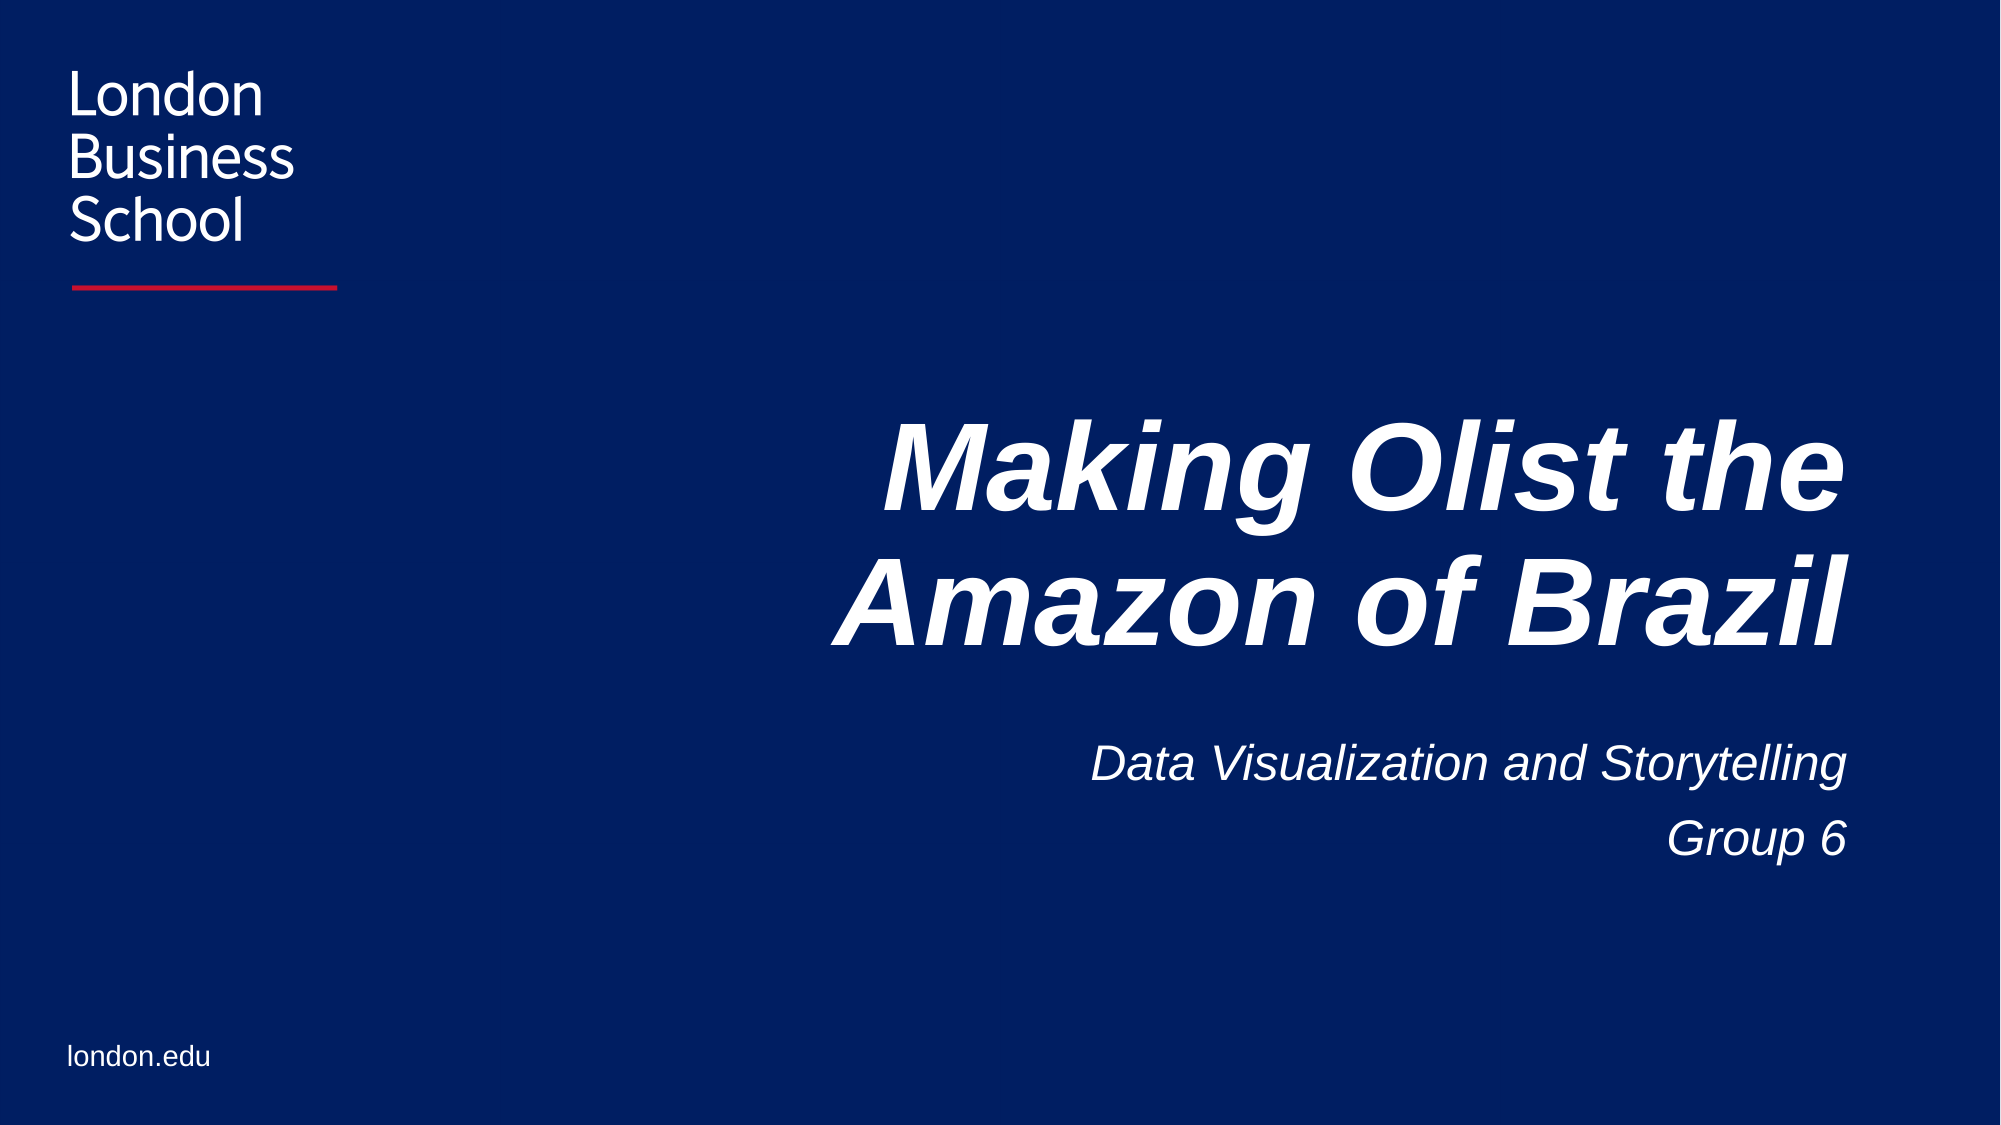

# Making Olist the Amazon of Brazil
Data Visualization and Storytelling
Group 6